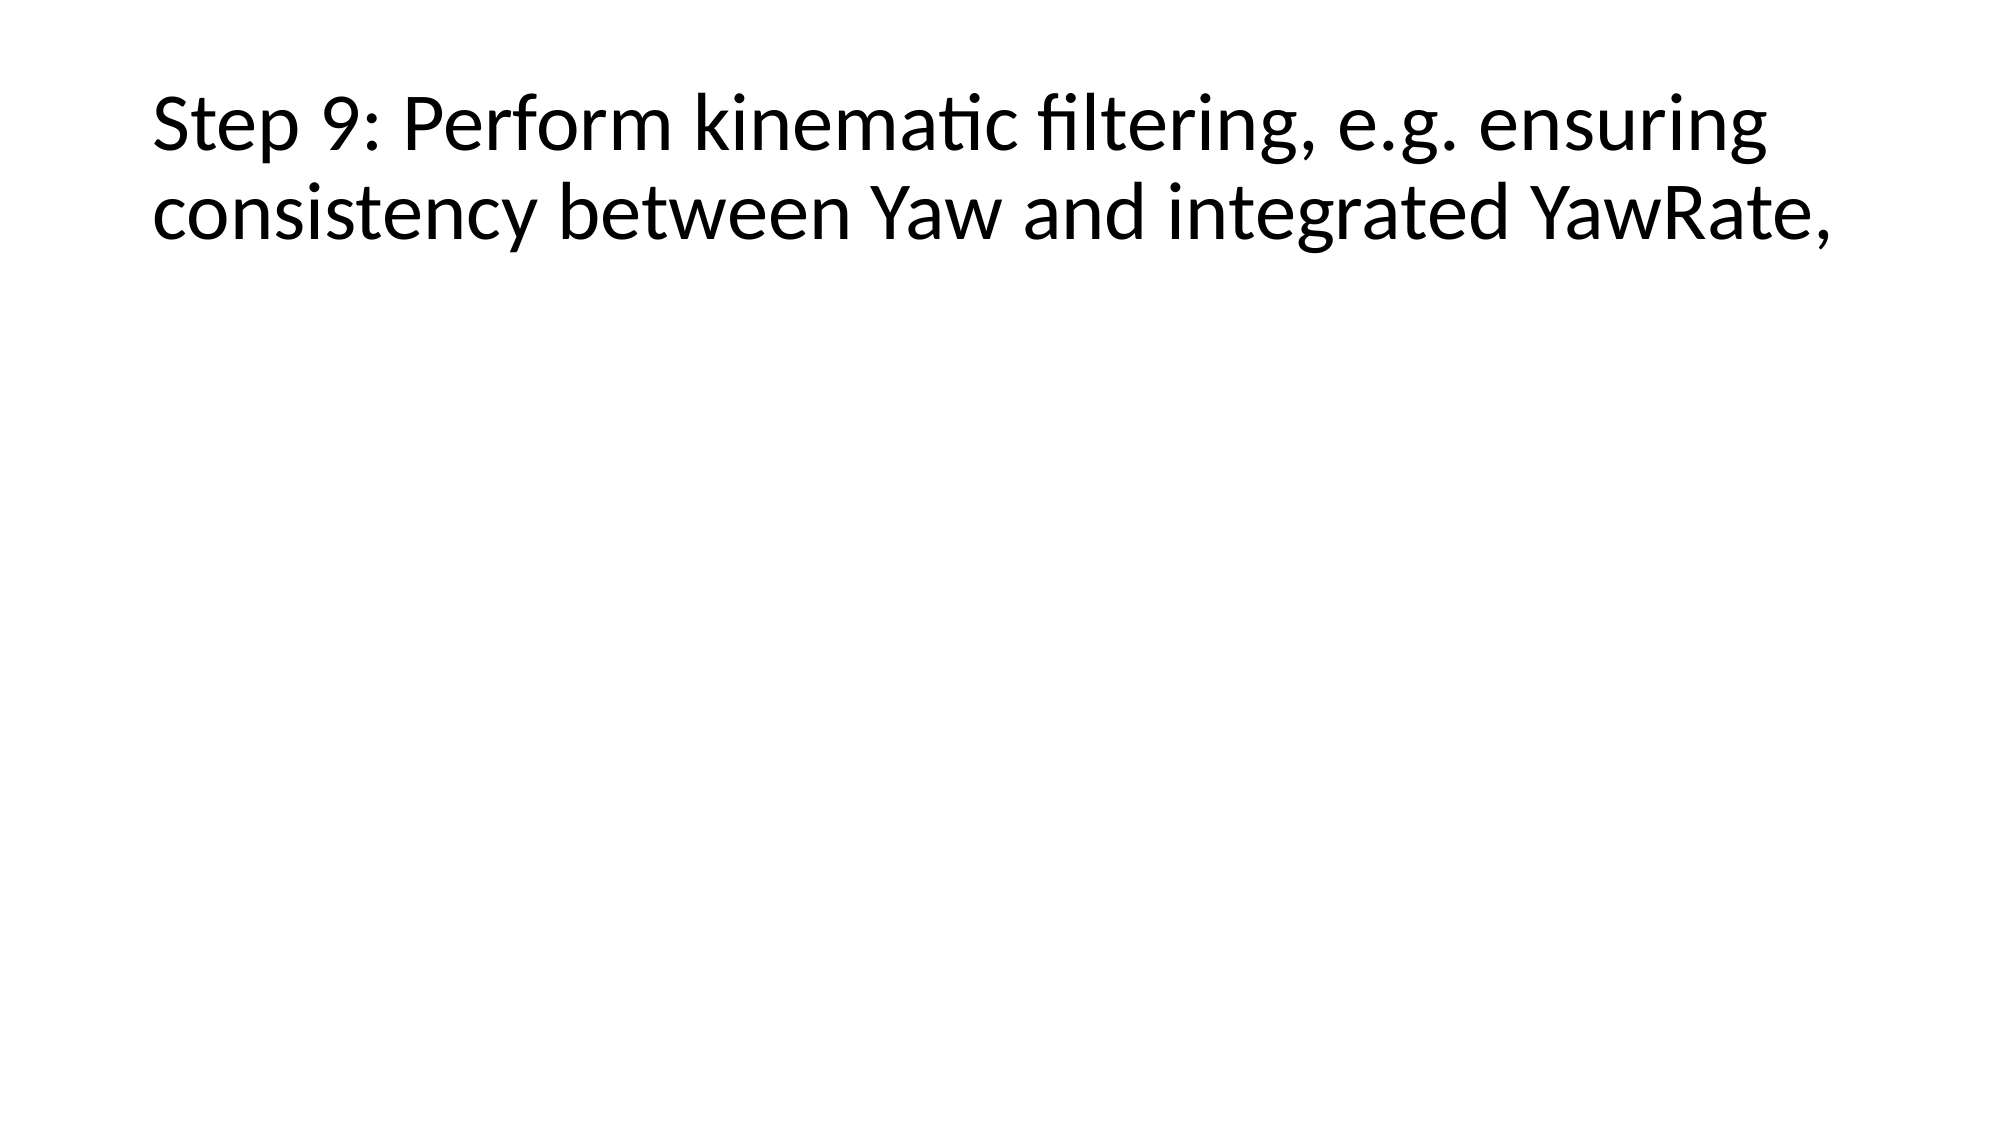

# Step 9: Perform kinematic filtering, e.g. ensuring consistency between Yaw and integrated YawRate,